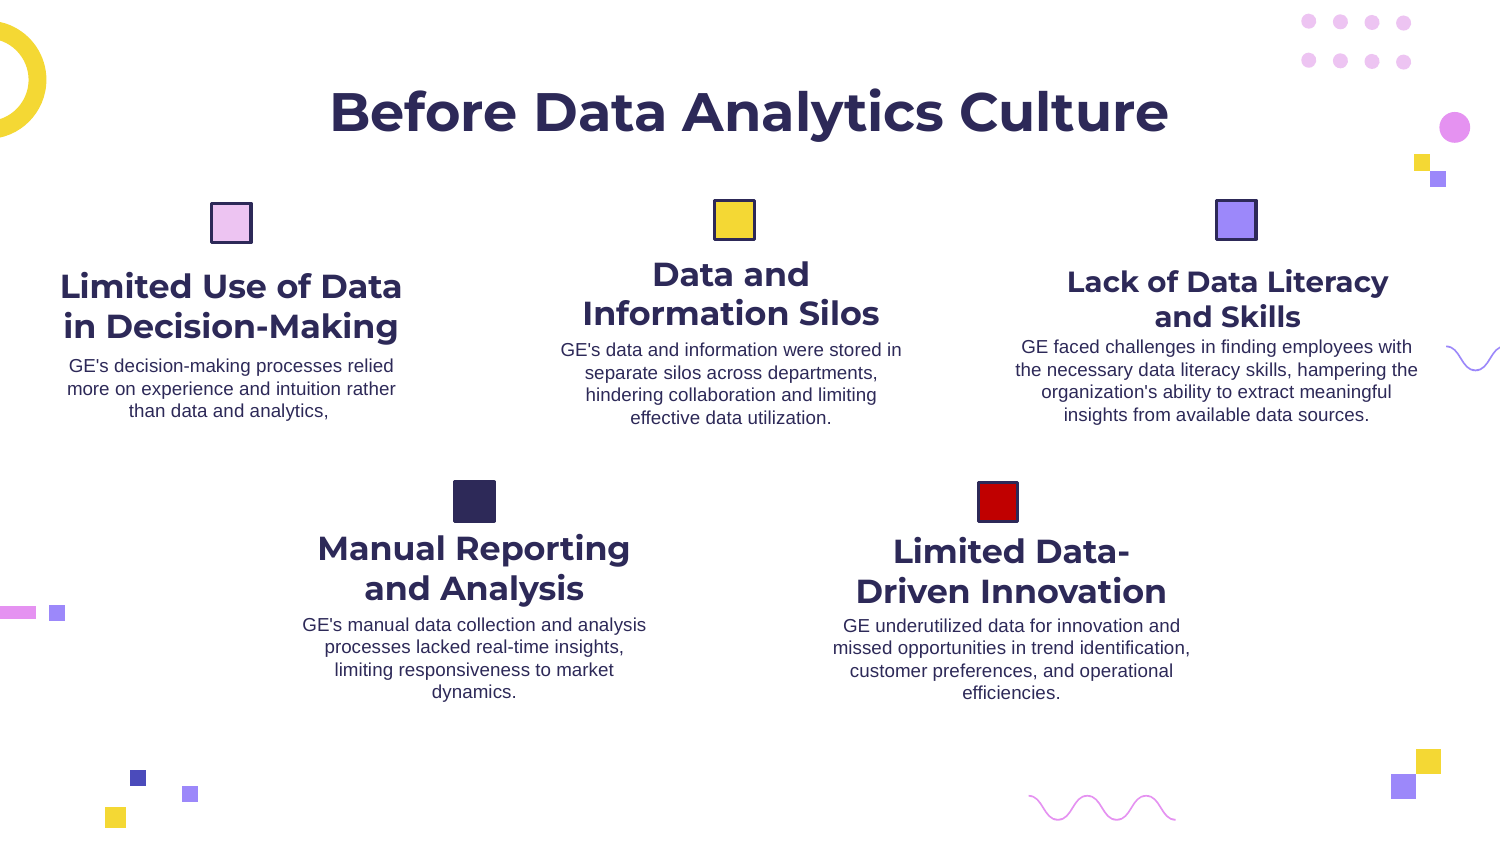

# Before Data Analytics Culture

Data and Information Silos
Lack of Data Literacy and Skills
Limited Use of Data in Decision-Making
GE's data and information were stored in separate silos across departments, hindering collaboration and limiting effective data utilization.
GE faced challenges in finding employees with the necessary data literacy skills, hampering the organization's ability to extract meaningful insights from available data sources.
GE's decision-making processes relied more on experience and intuition rather than data and analytics,

Manual Reporting and Analysis
Limited Data-Driven Innovation
GE's manual data collection and analysis processes lacked real-time insights, limiting responsiveness to market dynamics.
GE underutilized data for innovation and missed opportunities in trend identification, customer preferences, and operational efficiencies.